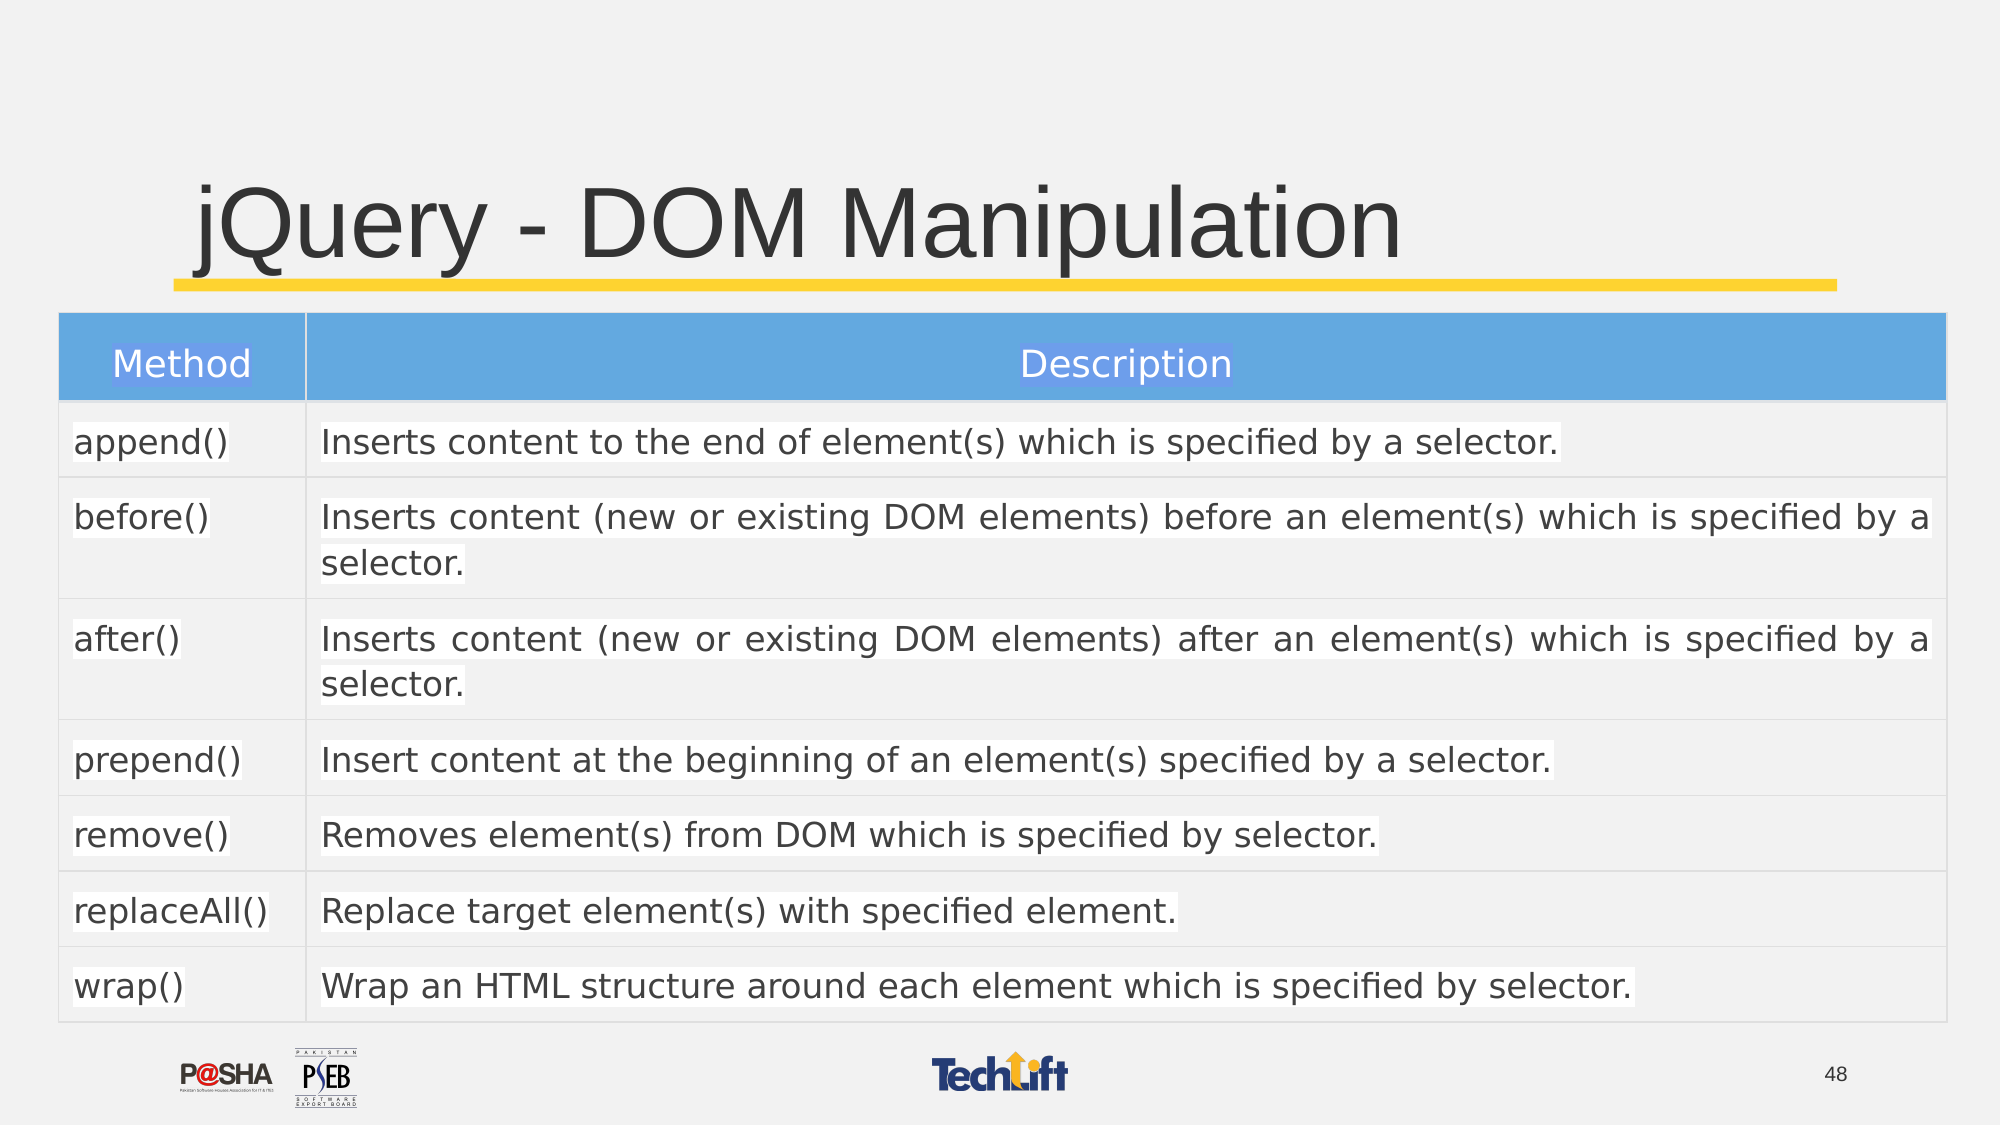

# jQuery - DOM Manipulation
| Method | Description |
| --- | --- |
| append() | Inserts content to the end of element(s) which is specified by a selector. |
| before() | Inserts content (new or existing DOM elements) before an element(s) which is specified by a selector. |
| after() | Inserts content (new or existing DOM elements) after an element(s) which is specified by a selector. |
| prepend() | Insert content at the beginning of an element(s) specified by a selector. |
| remove() | Removes element(s) from DOM which is specified by selector. |
| replaceAll() | Replace target element(s) with specified element. |
| wrap() | Wrap an HTML structure around each element which is specified by selector. |
48